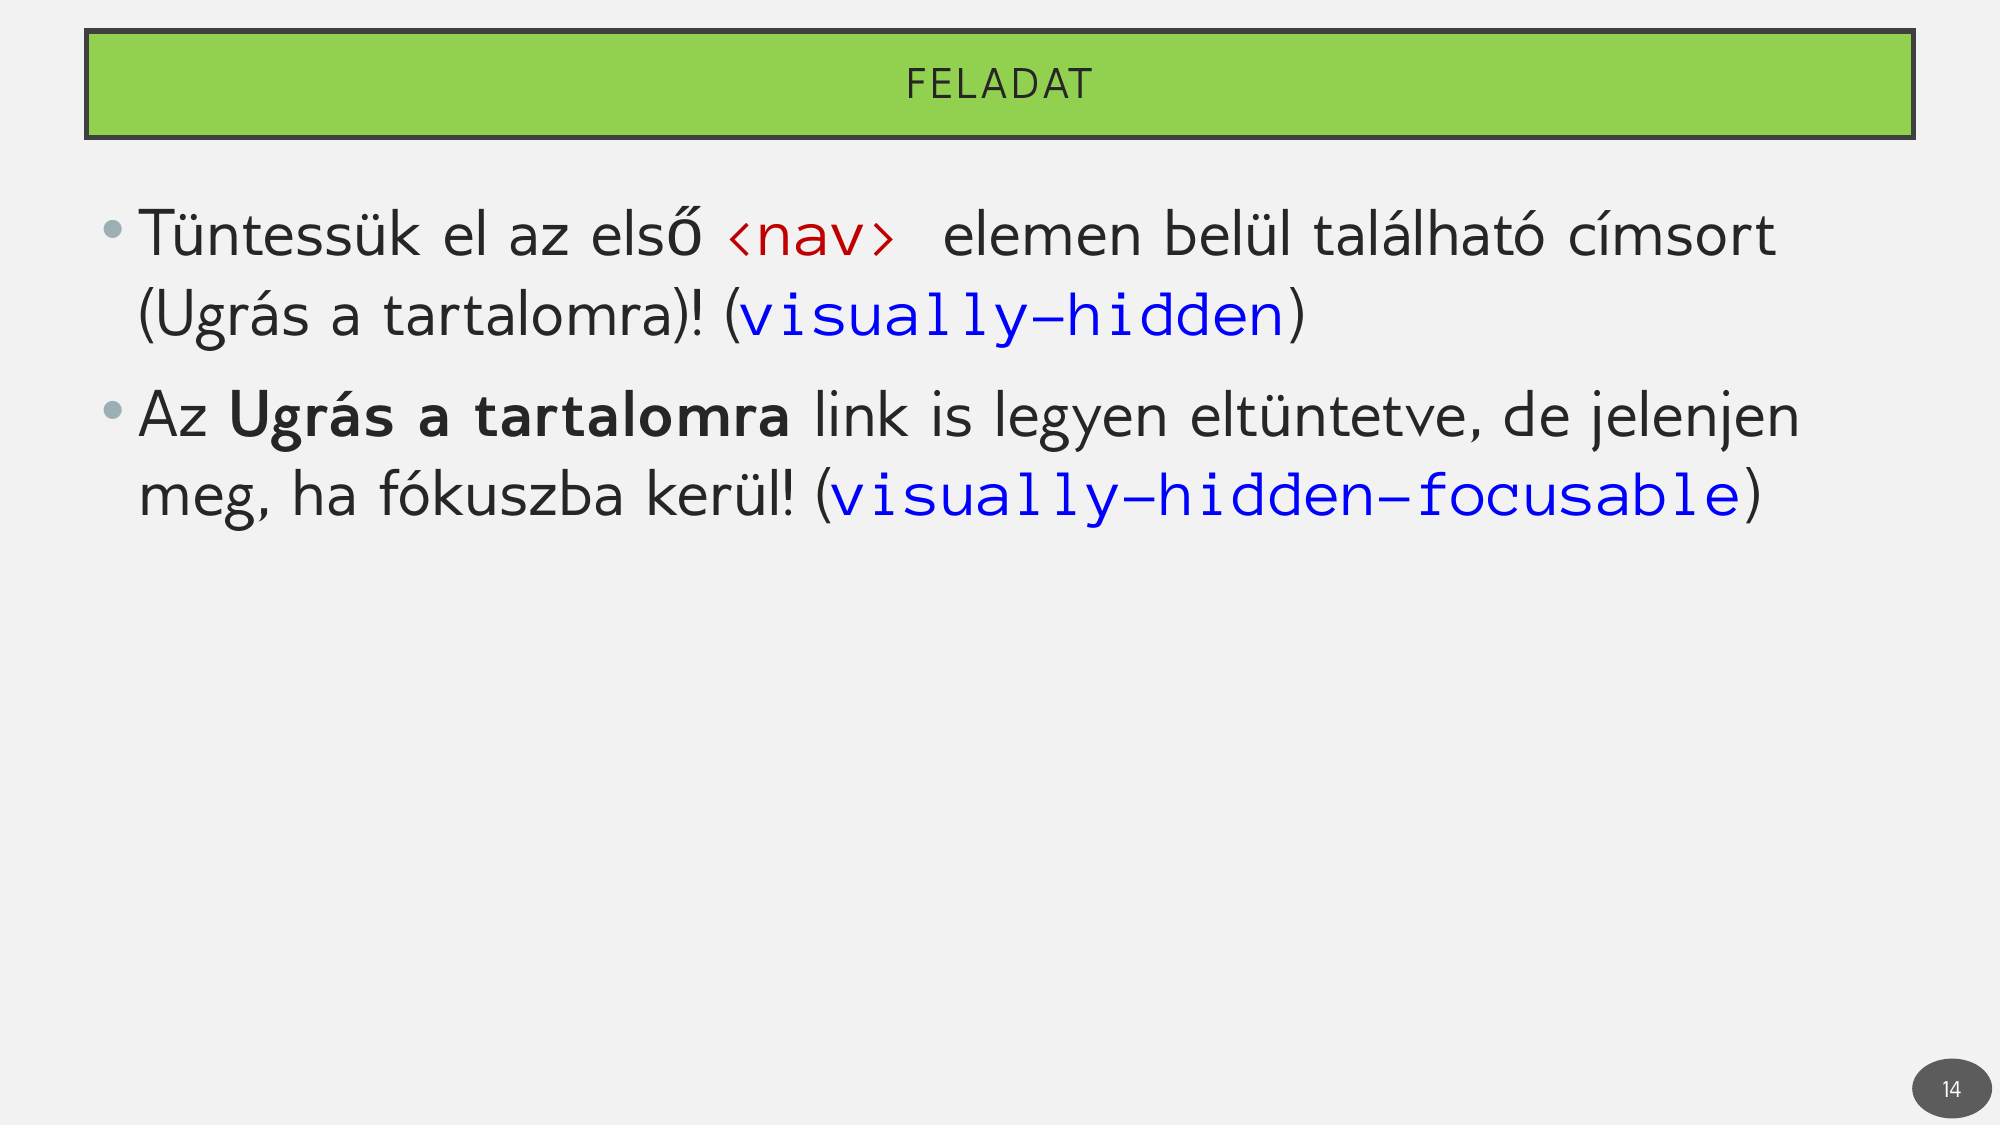

# Feladat
Tüntessük el az első <nav> elemen belül található címsort (Ugrás a tartalomra)! (visually-hidden)
Az Ugrás a tartalomra link is legyen eltüntetve, de jelenjen meg, ha fókuszba kerül! (visually-hidden-focusable)

14